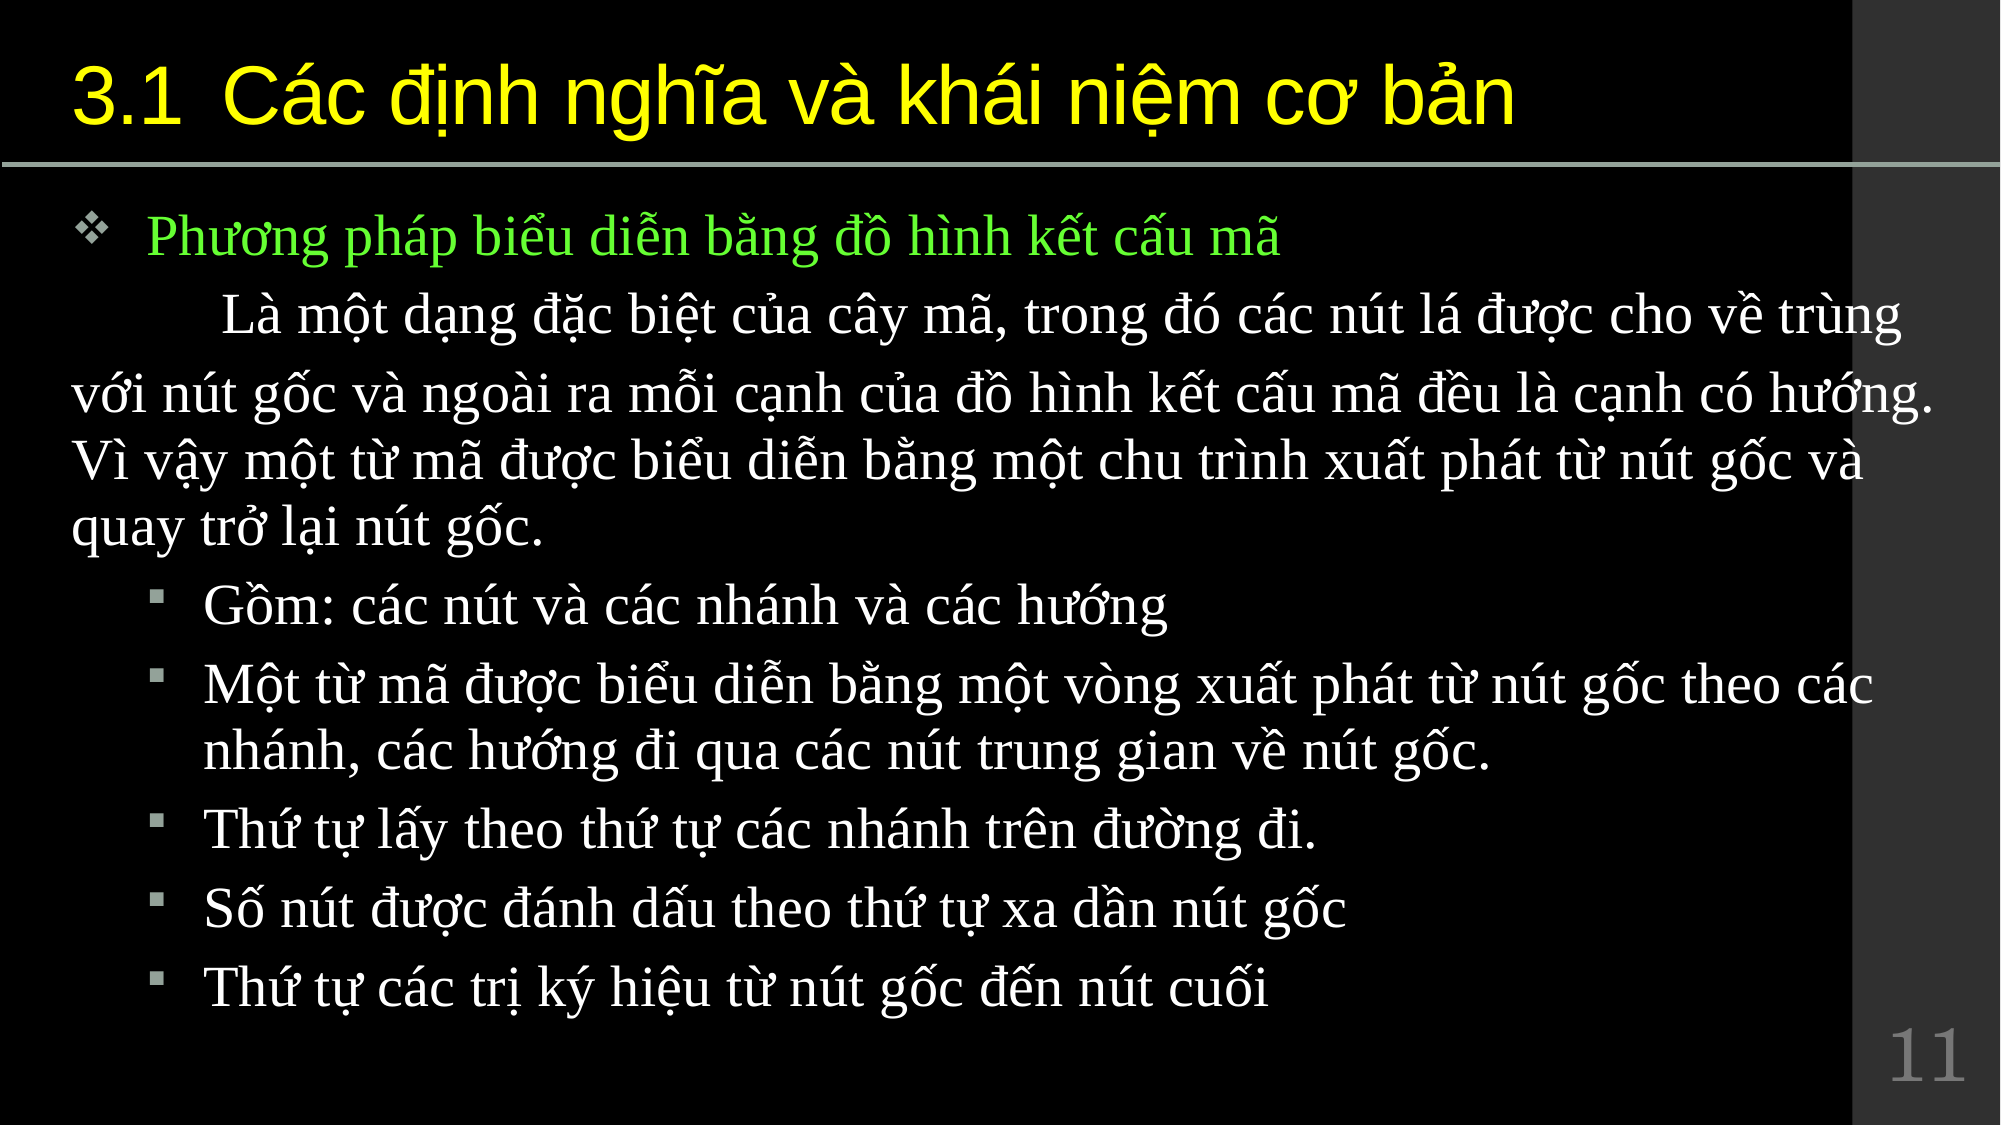

# 3.1	Các định nghĩa và khái niệm cơ bản
Phương pháp biểu diễn bằng đồ hình kết cấu mã
	Là một dạng đặc biệt của cây mã, trong đó các nút lá được cho về trùng
với nút gốc và ngoài ra mỗi cạnh của đồ hình kết cấu mã đều là cạnh có hướng. Vì vậy một từ mã được biểu diễn bằng một chu trình xuất phát từ nút gốc và quay trở lại nút gốc.
Gồm: các nút và các nhánh và các hướng
Một từ mã được biểu diễn bằng một vòng xuất phát từ nút gốc theo các nhánh, các hướng đi qua các nút trung gian về nút gốc.
Thứ tự lấy theo thứ tự các nhánh trên đường đi.
Số nút được đánh dấu theo thứ tự xa dần nút gốc
Thứ tự các trị ký hiệu từ nút gốc đến nút cuối
11